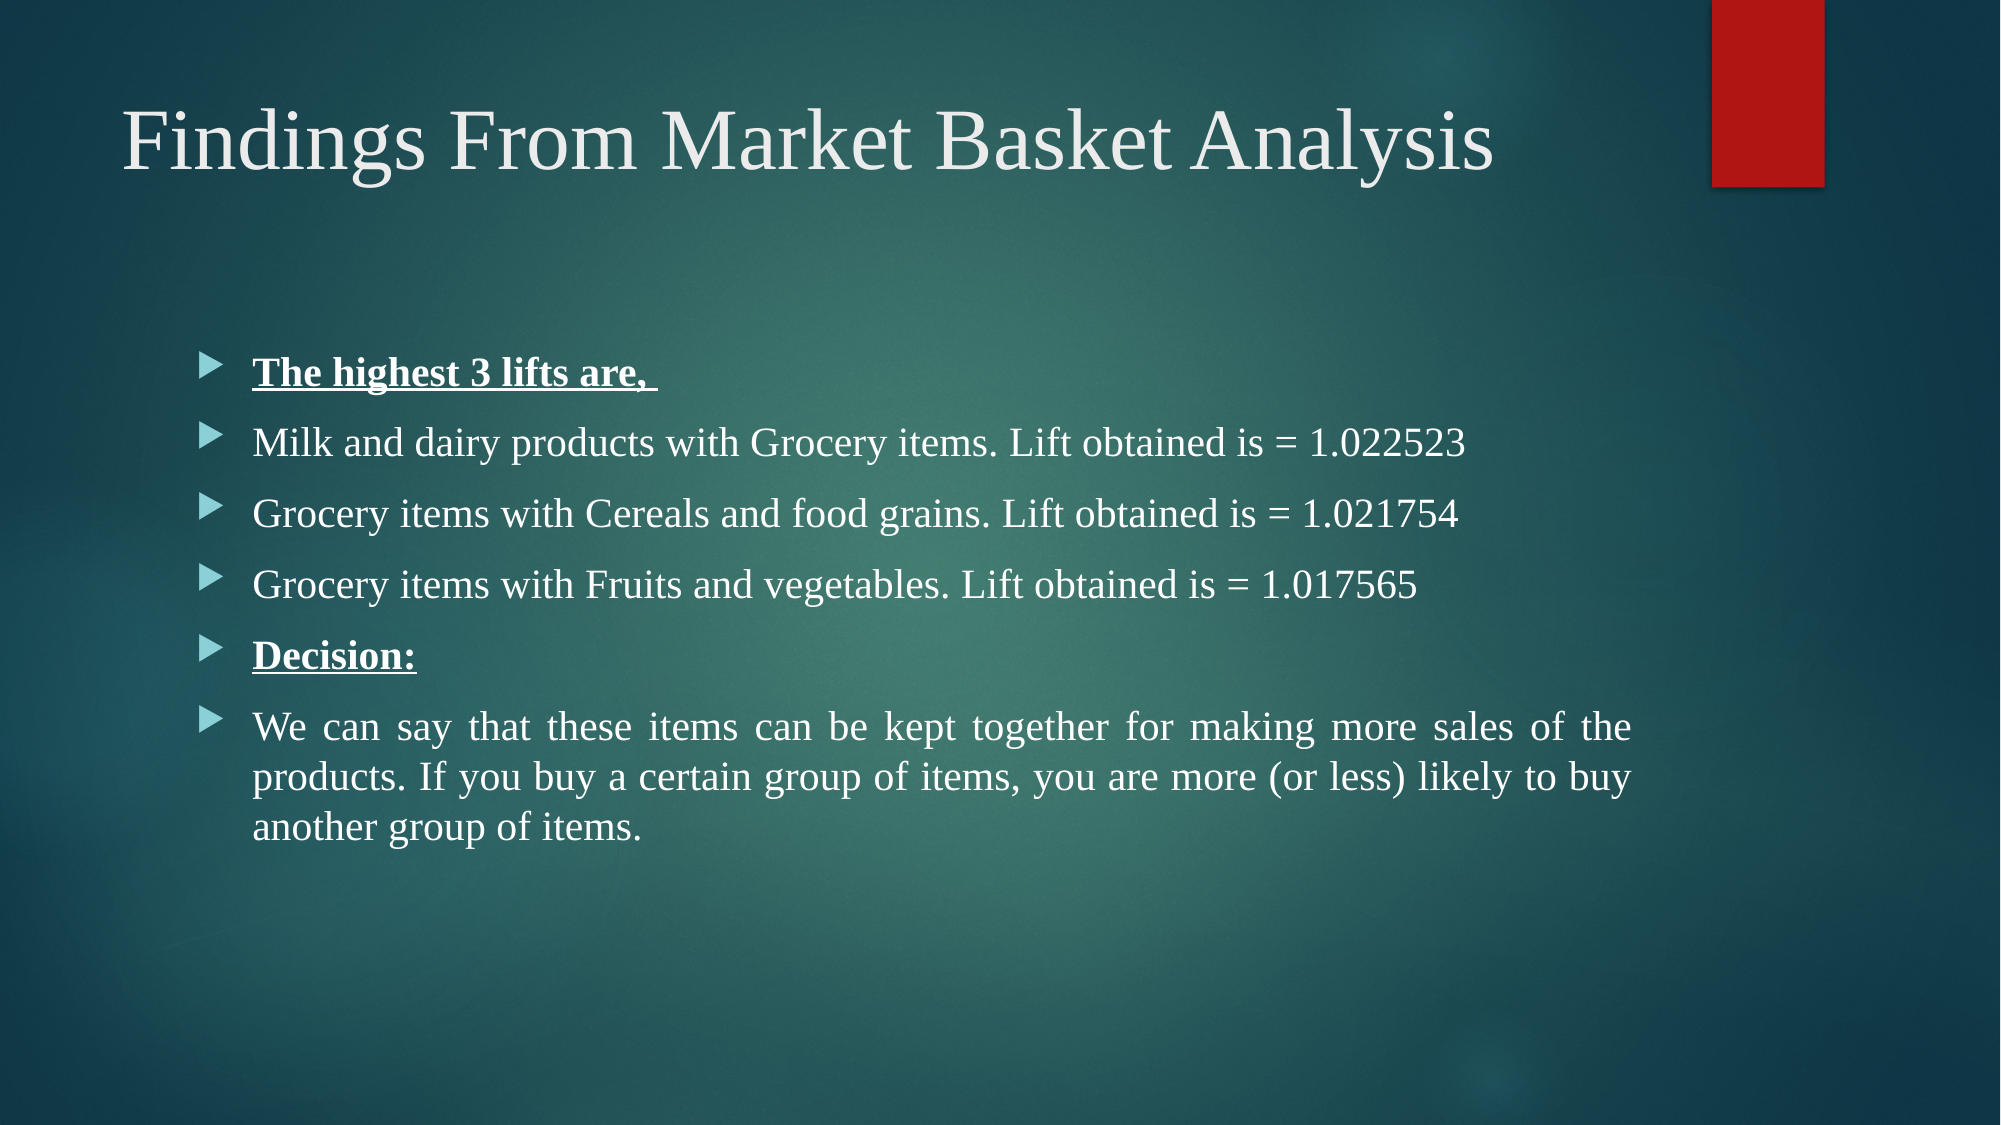

# Findings From Market Basket Analysis
The highest 3 lifts are,
Milk and dairy products with Grocery items. Lift obtained is = 1.022523
Grocery items with Cereals and food grains. Lift obtained is = 1.021754
Grocery items with Fruits and vegetables. Lift obtained is = 1.017565
Decision:
We can say that these items can be kept together for making more sales of the products. If you buy a certain group of items, you are more (or less) likely to buy another group of items.